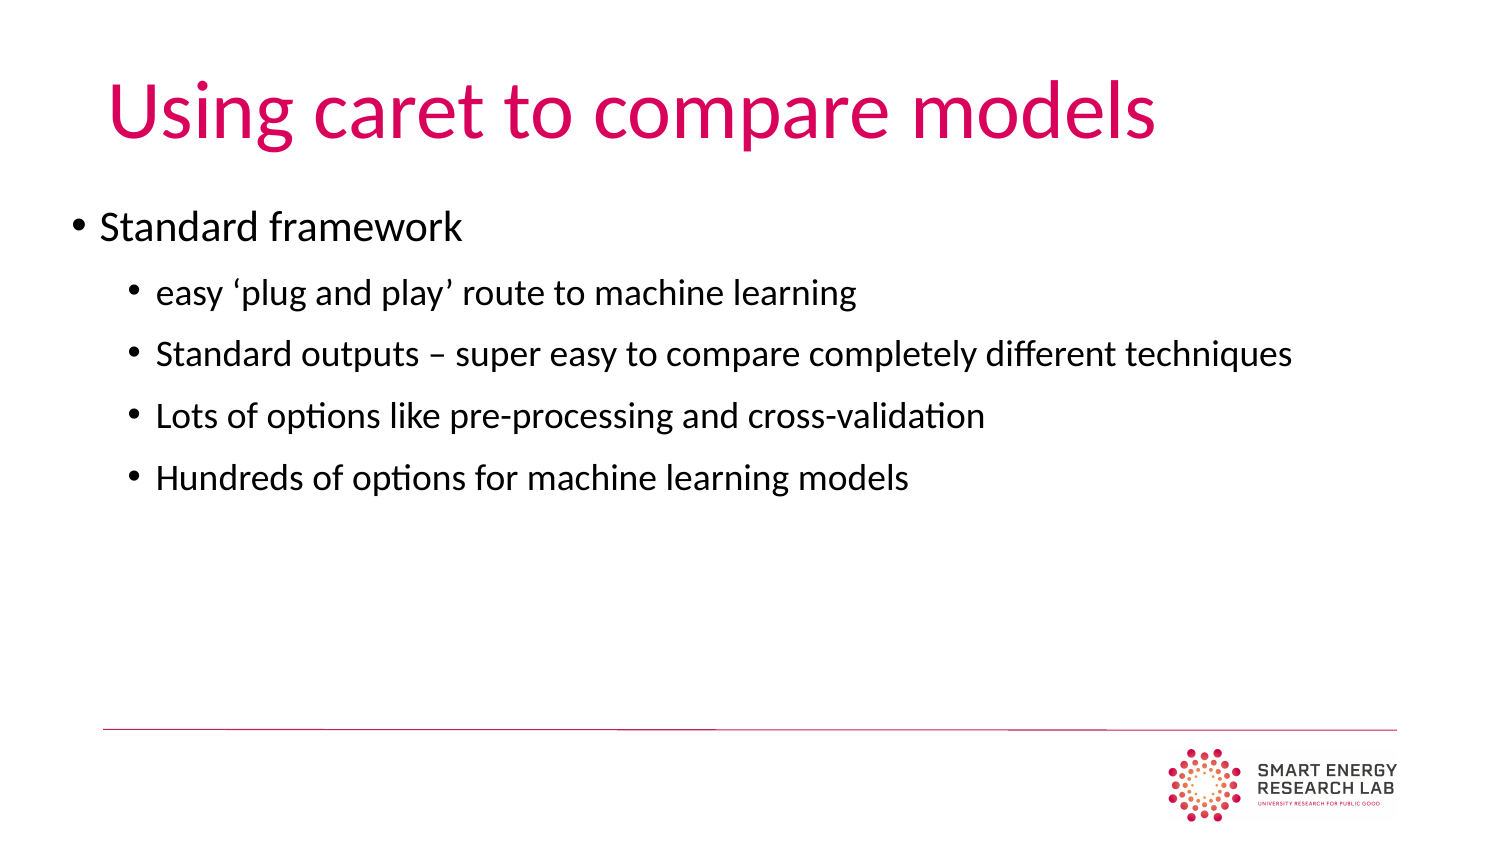

Using caret to compare models
Standard framework
easy ‘plug and play’ route to machine learning
Standard outputs – super easy to compare completely different techniques
Lots of options like pre-processing and cross-validation
Hundreds of options for machine learning models